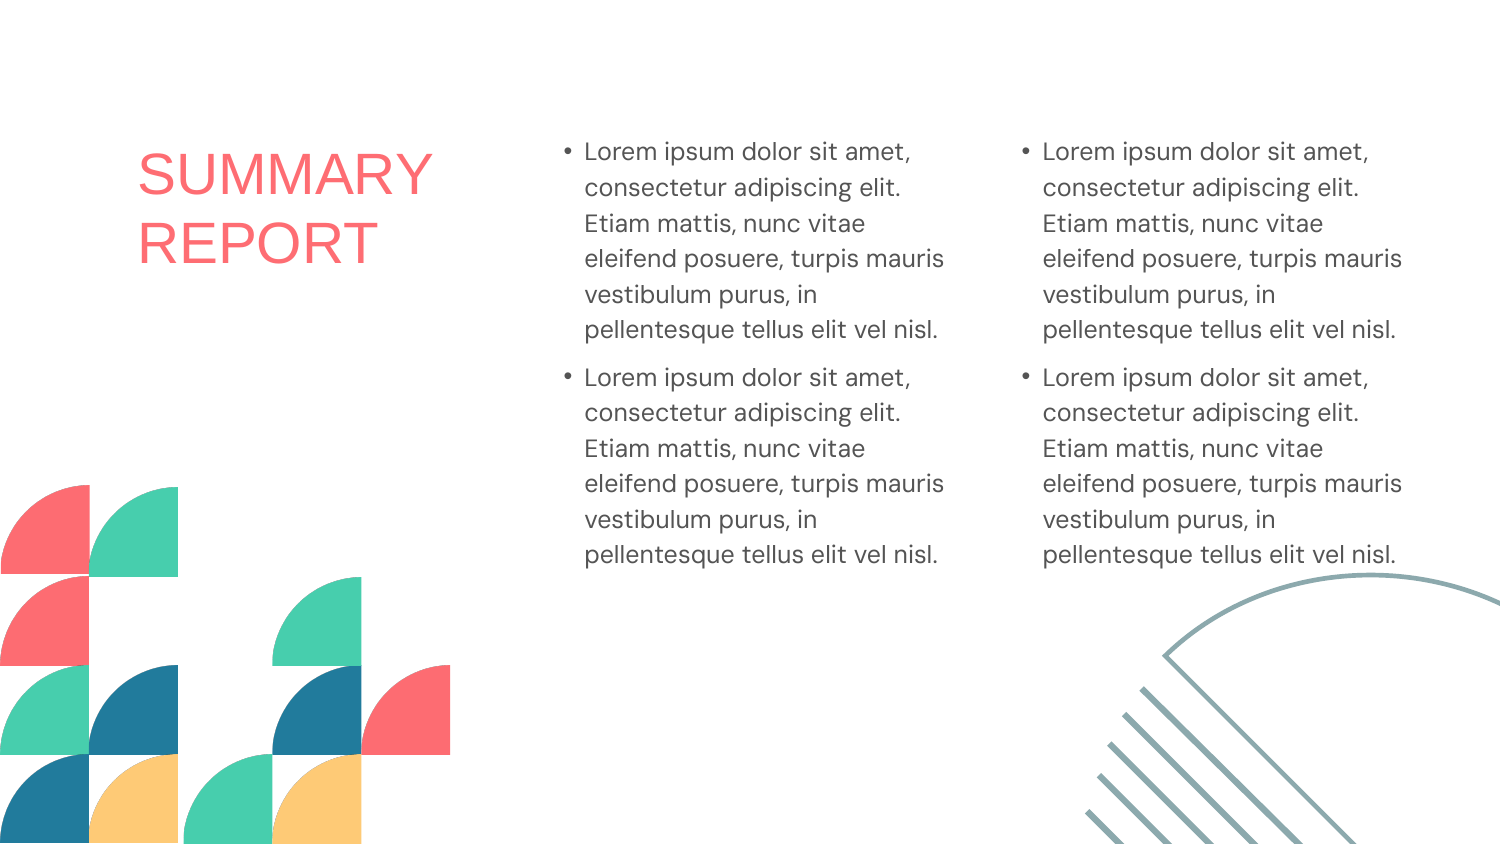

Lorem ipsum dolor sit amet, consectetur adipiscing elit. Etiam mattis, nunc vitae eleifend posuere, turpis mauris vestibulum purus, in pellentesque tellus elit vel nisl.
Lorem ipsum dolor sit amet, consectetur adipiscing elit. Etiam mattis, nunc vitae eleifend posuere, turpis mauris vestibulum purus, in pellentesque tellus elit vel nisl.
SUMMARY REPORT
Lorem ipsum dolor sit amet, consectetur adipiscing elit. Etiam mattis, nunc vitae eleifend posuere, turpis mauris vestibulum purus, in pellentesque tellus elit vel nisl.
Lorem ipsum dolor sit amet, consectetur adipiscing elit. Etiam mattis, nunc vitae eleifend posuere, turpis mauris vestibulum purus, in pellentesque tellus elit vel nisl.